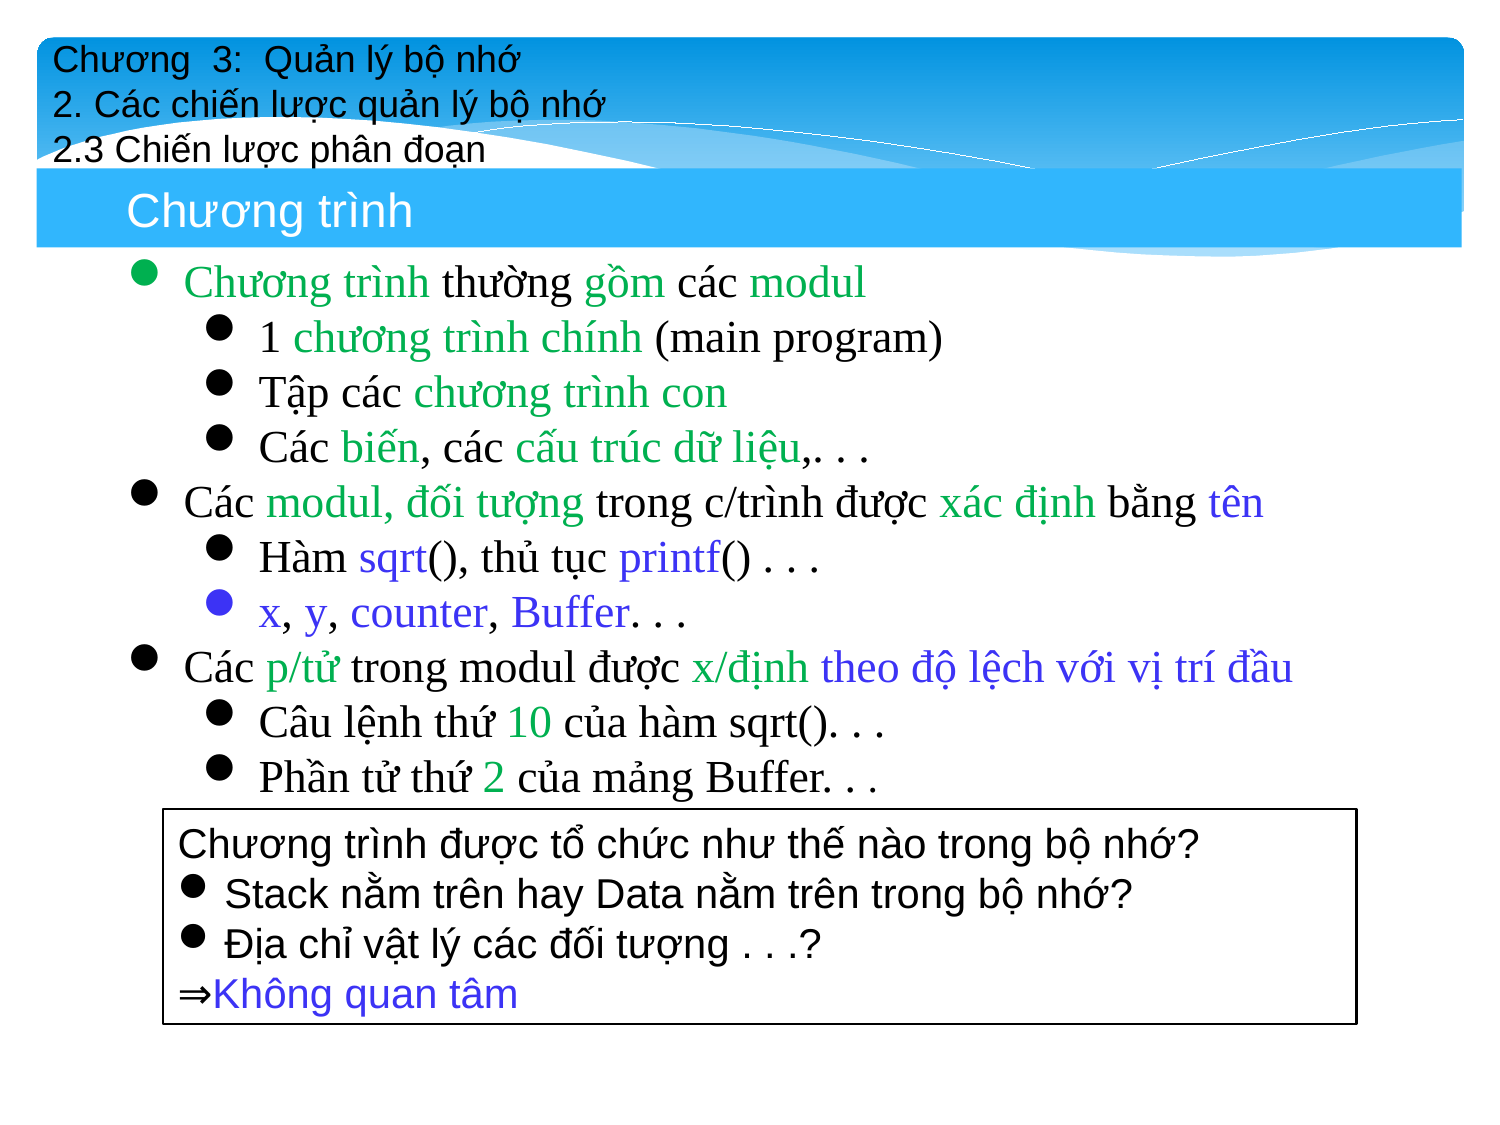

Chương  3:  Quản lý bộ nhớ
2. Các chiến lược quản lý bộ nhớ
2.3 Chiến lược phân đoạn
Chương trình
Chương trình thường gồm các modul
1 chương trình chính (main program)
Tập các chương trình con
Các biến, các cấu trúc dữ liệu,. . .
Các modul, đối tượng trong c/trình được xác định bằng tên
Hàm sqrt(), thủ tục printf() . . .
x, y, counter, Buffer. . .
Các p/tử trong modul được x/định theo độ lệch với vị trí đầu
Câu lệnh thứ 10 của hàm sqrt(). . .
Phần tử thứ 2 của mảng Buffer. . .

Chương trình được tổ chức như thế nào trong bộ nhớ?
Stack nằm trên hay Data nằm trên trong bộ nhớ?
Địa chỉ vật lý các đối tượng . . .?
⇒Không quan tâm